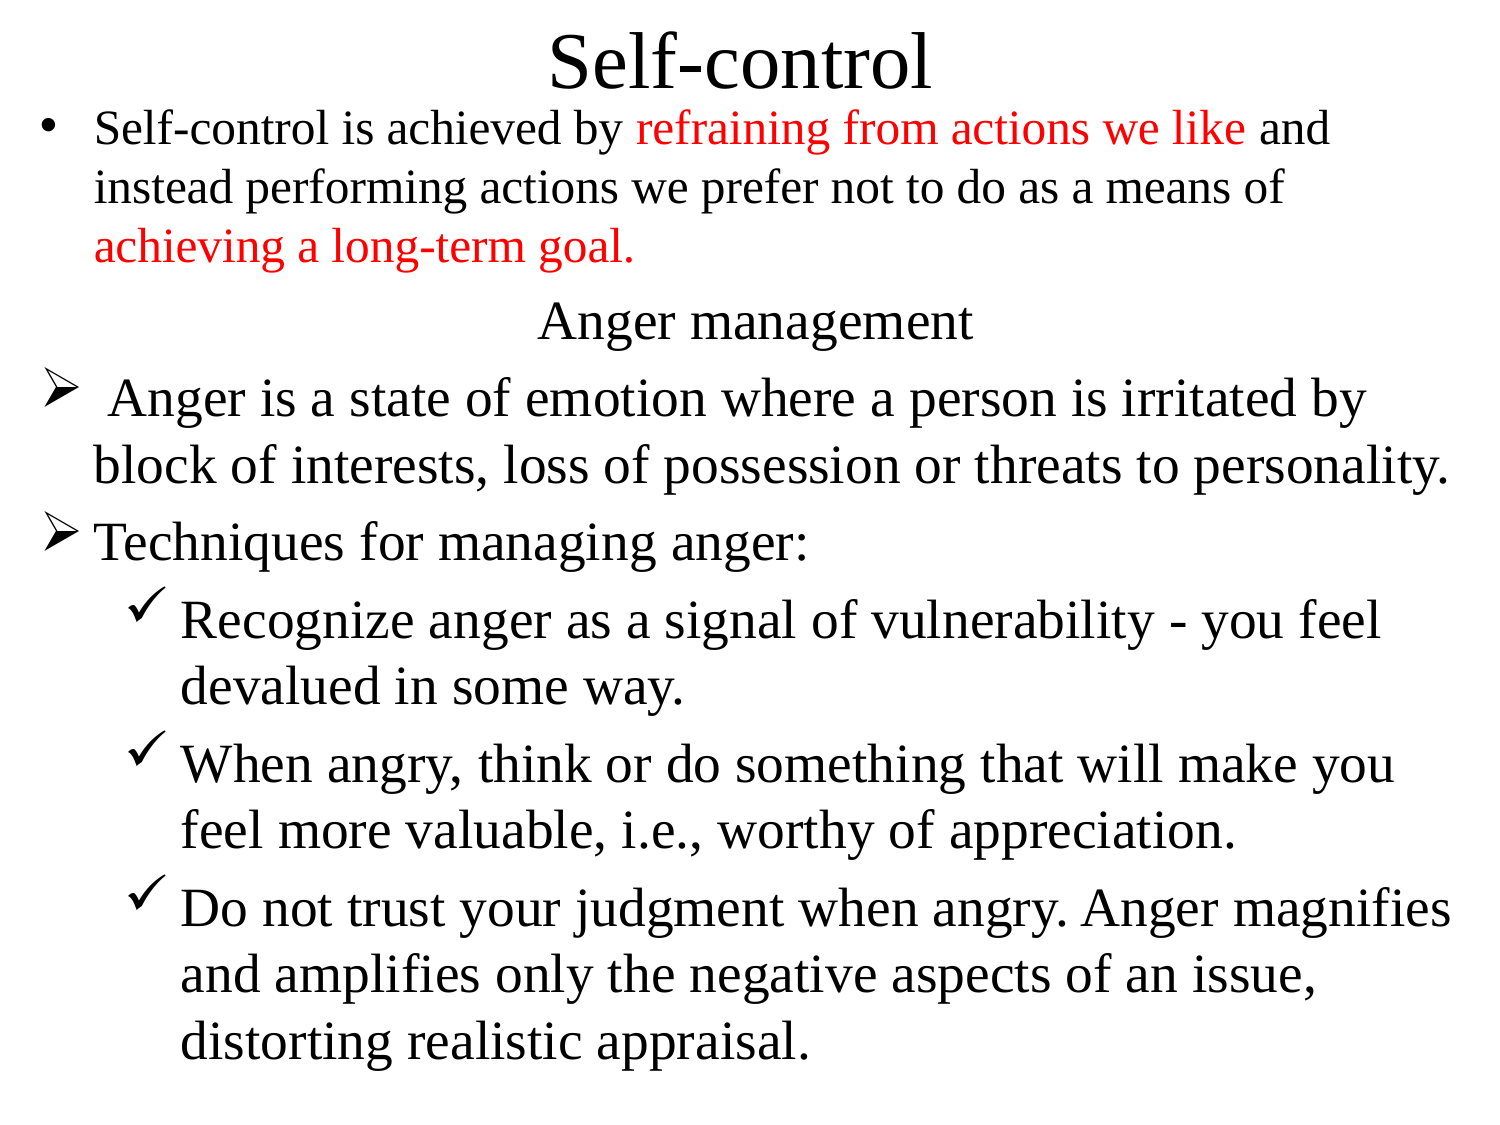

# Self-control
Self-control is achieved by refraining from actions we like and instead performing actions we prefer not to do as a means of achieving a long-term goal.
Anger management
 Anger is a state of emotion where a person is irritated by block of interests, loss of possession or threats to personality.
Techniques for managing anger:
Recognize anger as a signal of vulnerability - you feel devalued in some way.
When angry, think or do something that will make you feel more valuable, i.e., worthy of appreciation.
Do not trust your judgment when angry. Anger magnifies and amplifies only the negative aspects of an issue, distorting realistic appraisal.